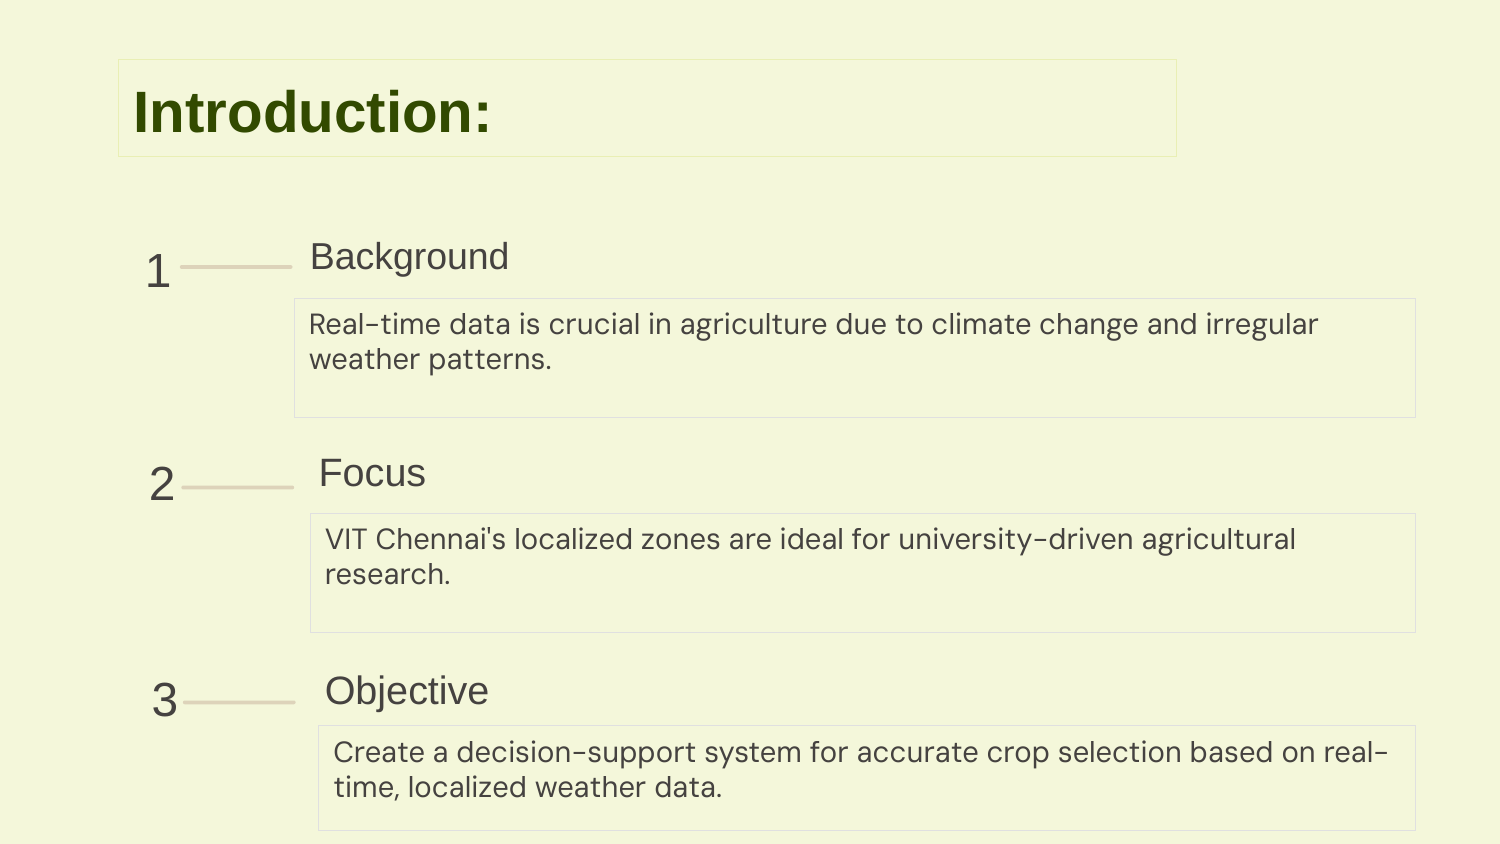

# Introduction:
Background
1

Real-time data is crucial in agriculture due to climate change and irregular weather patterns.

Focus
2

VIT Chennai's localized zones are ideal for university-driven agricultural research.

Objective
3

Create a decision-support system for accurate crop selection based on real-time, localized weather data.